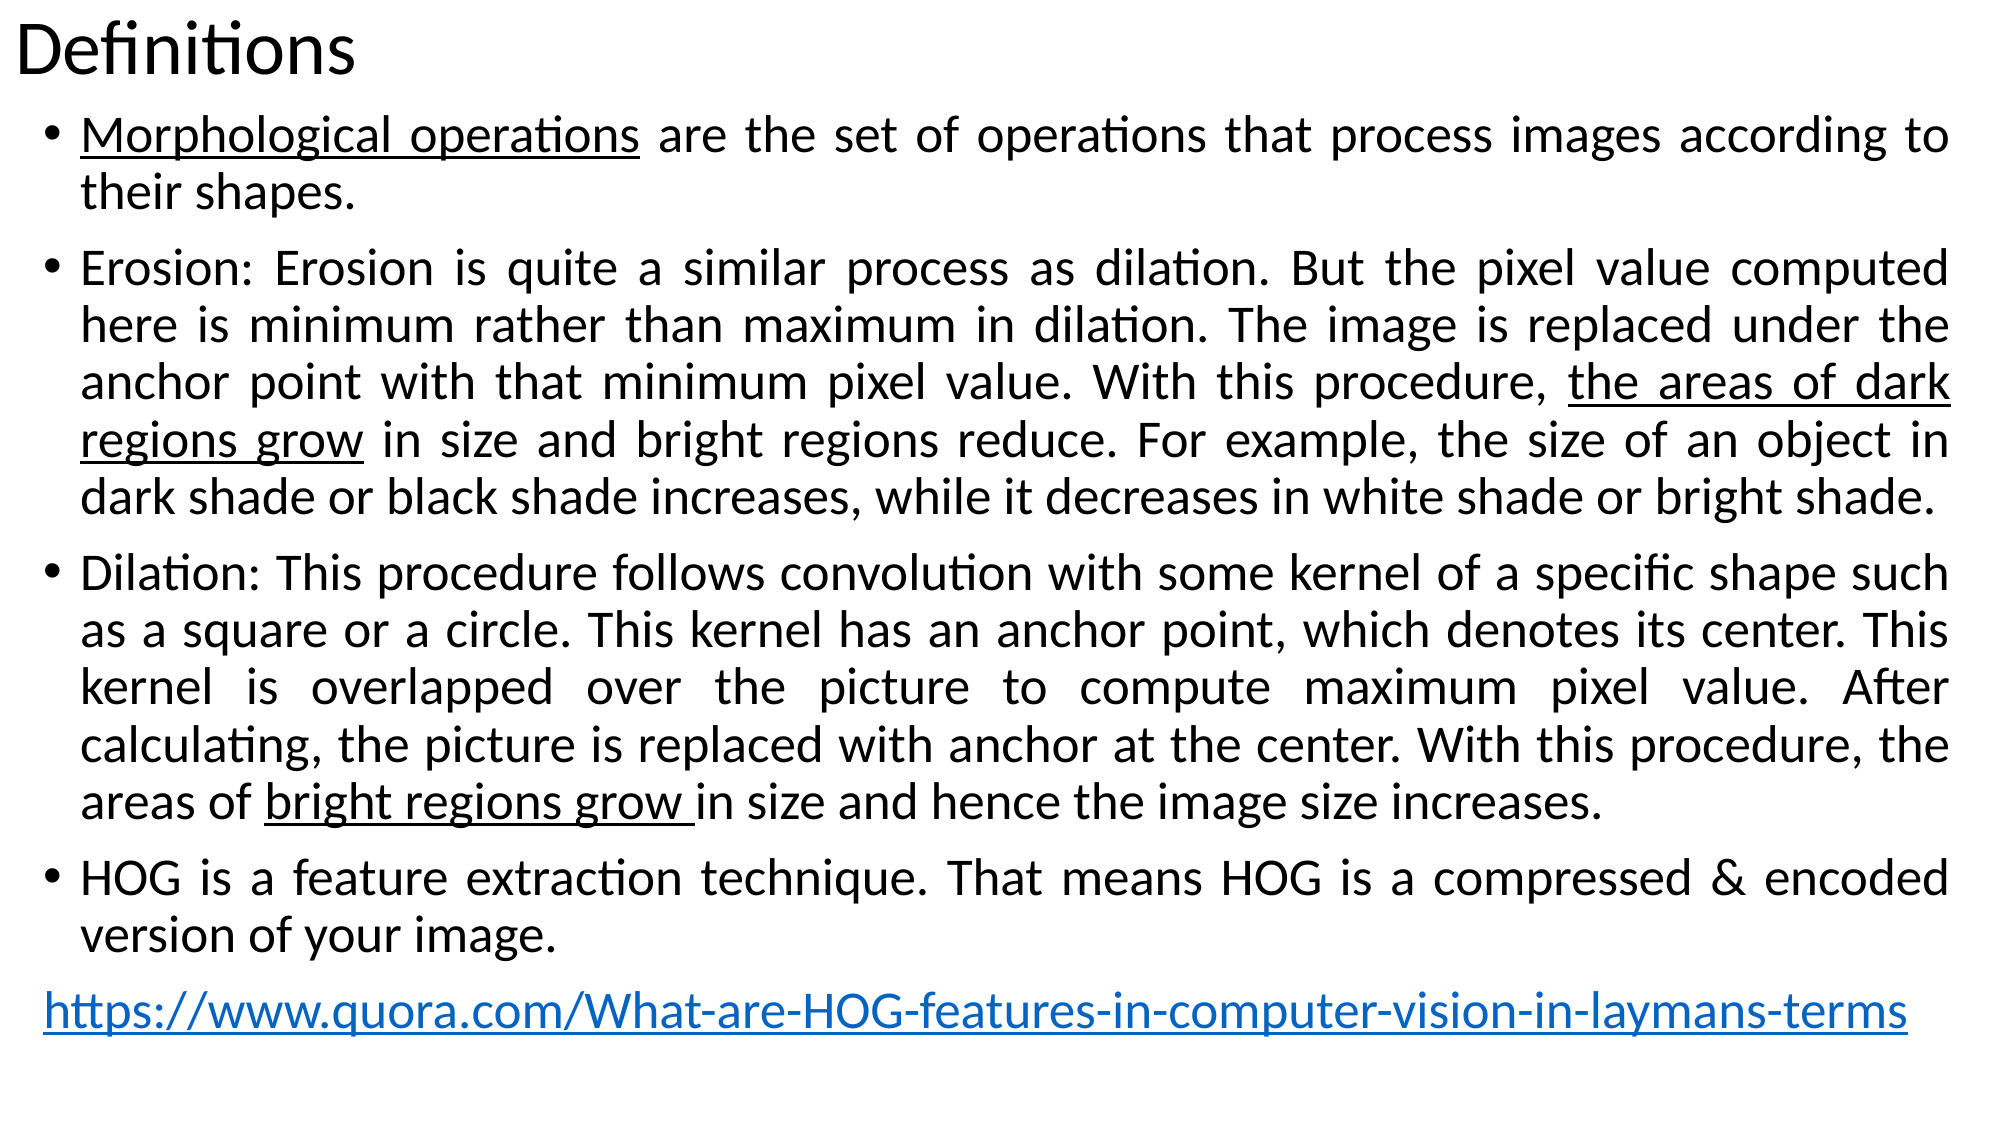

# Definitions
Morphological operations are the set of operations that process images according to their shapes.
Erosion: Erosion is quite a similar process as dilation. But the pixel value computed here is minimum rather than maximum in dilation. The image is replaced under the anchor point with that minimum pixel value. With this procedure, the areas of dark regions grow in size and bright regions reduce. For example, the size of an object in dark shade or black shade increases, while it decreases in white shade or bright shade.
Dilation: This procedure follows convolution with some kernel of a specific shape such as a square or a circle. This kernel has an anchor point, which denotes its center. This kernel is overlapped over the picture to compute maximum pixel value. After calculating, the picture is replaced with anchor at the center. With this procedure, the areas of bright regions grow in size and hence the image size increases.
HOG is a feature extraction technique. That means HOG is a compressed & encoded version of your image.
https://www.quora.com/What-are-HOG-features-in-computer-vision-in-laymans-terms